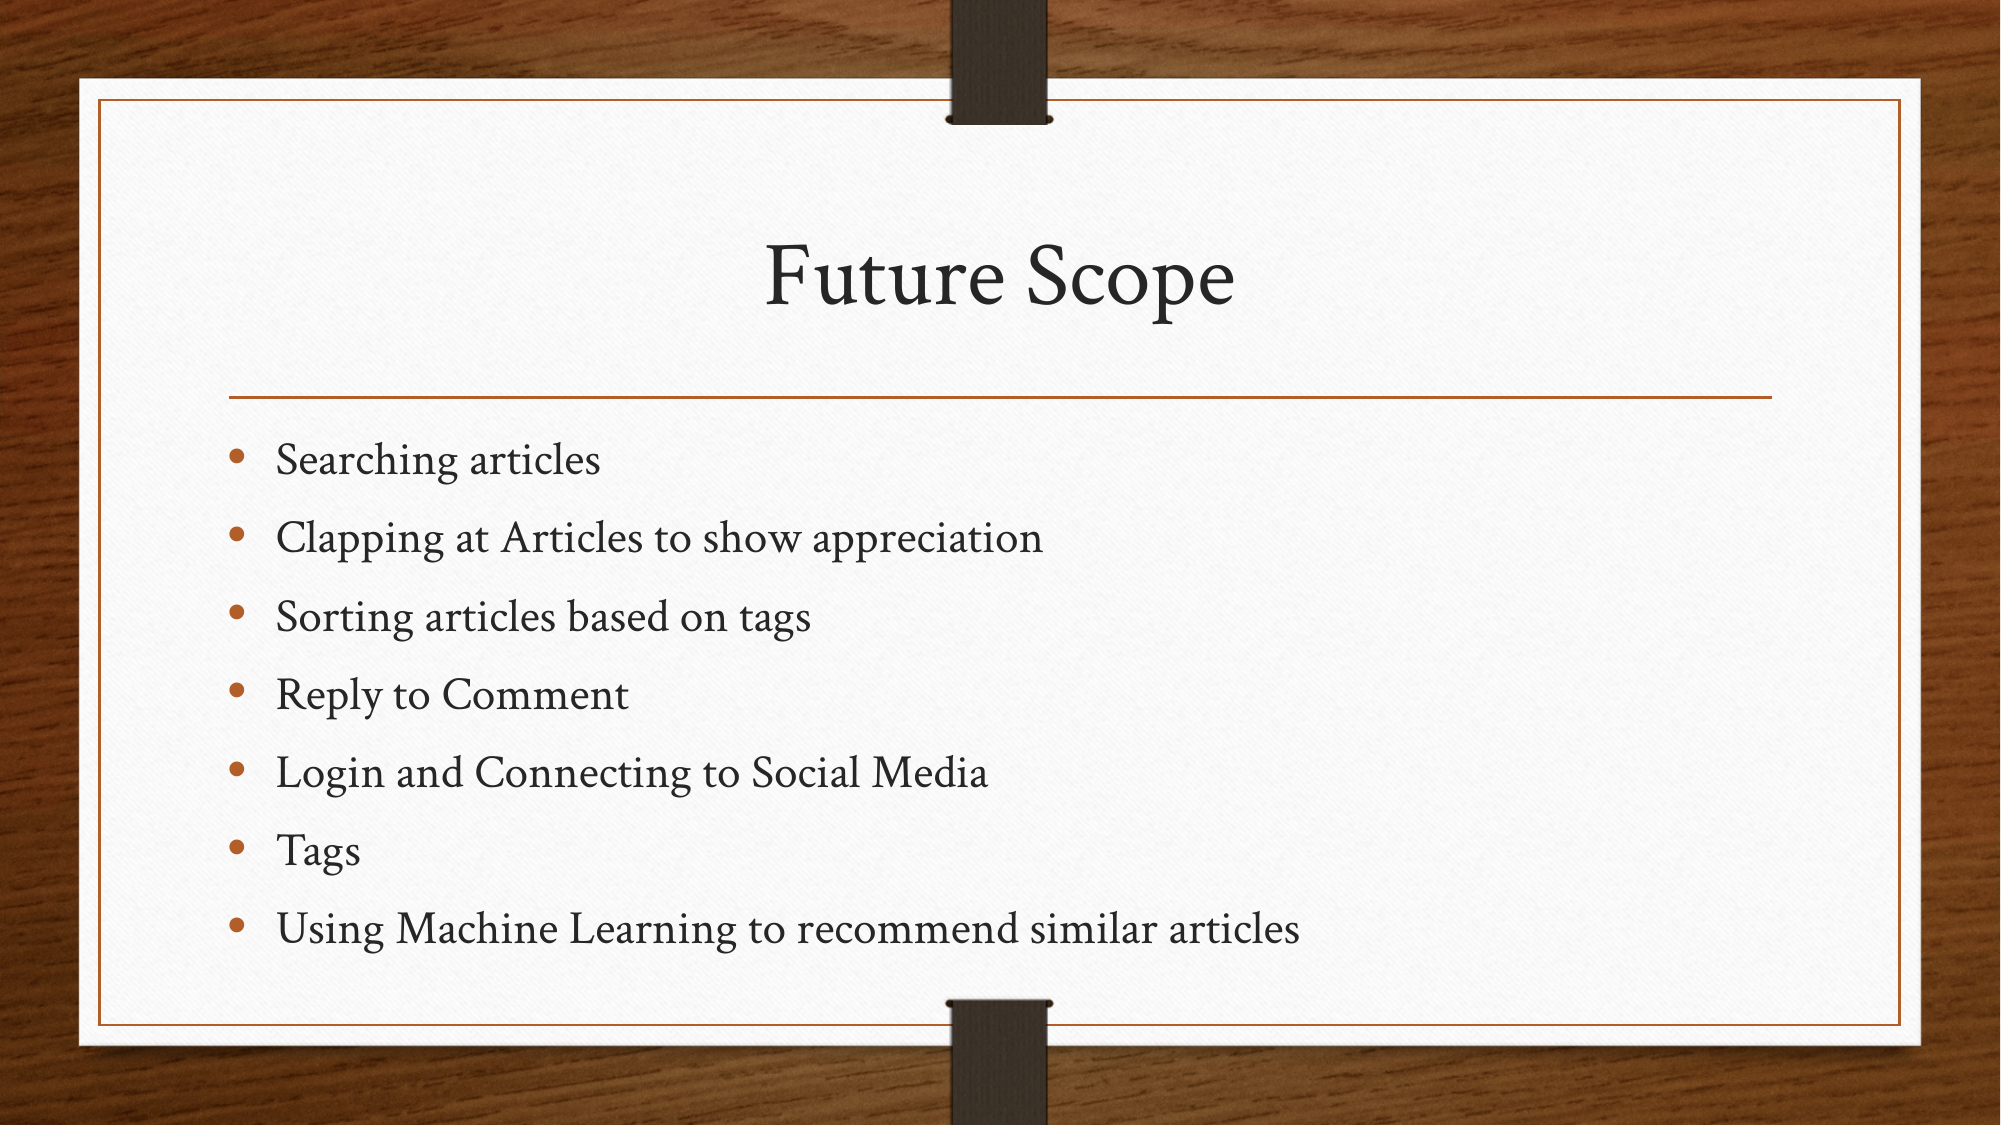

# Future Scope
Searching articles
Clapping at Articles to show appreciation
Sorting articles based on tags
Reply to Comment
Login and Connecting to Social Media
Tags
Using Machine Learning to recommend similar articles